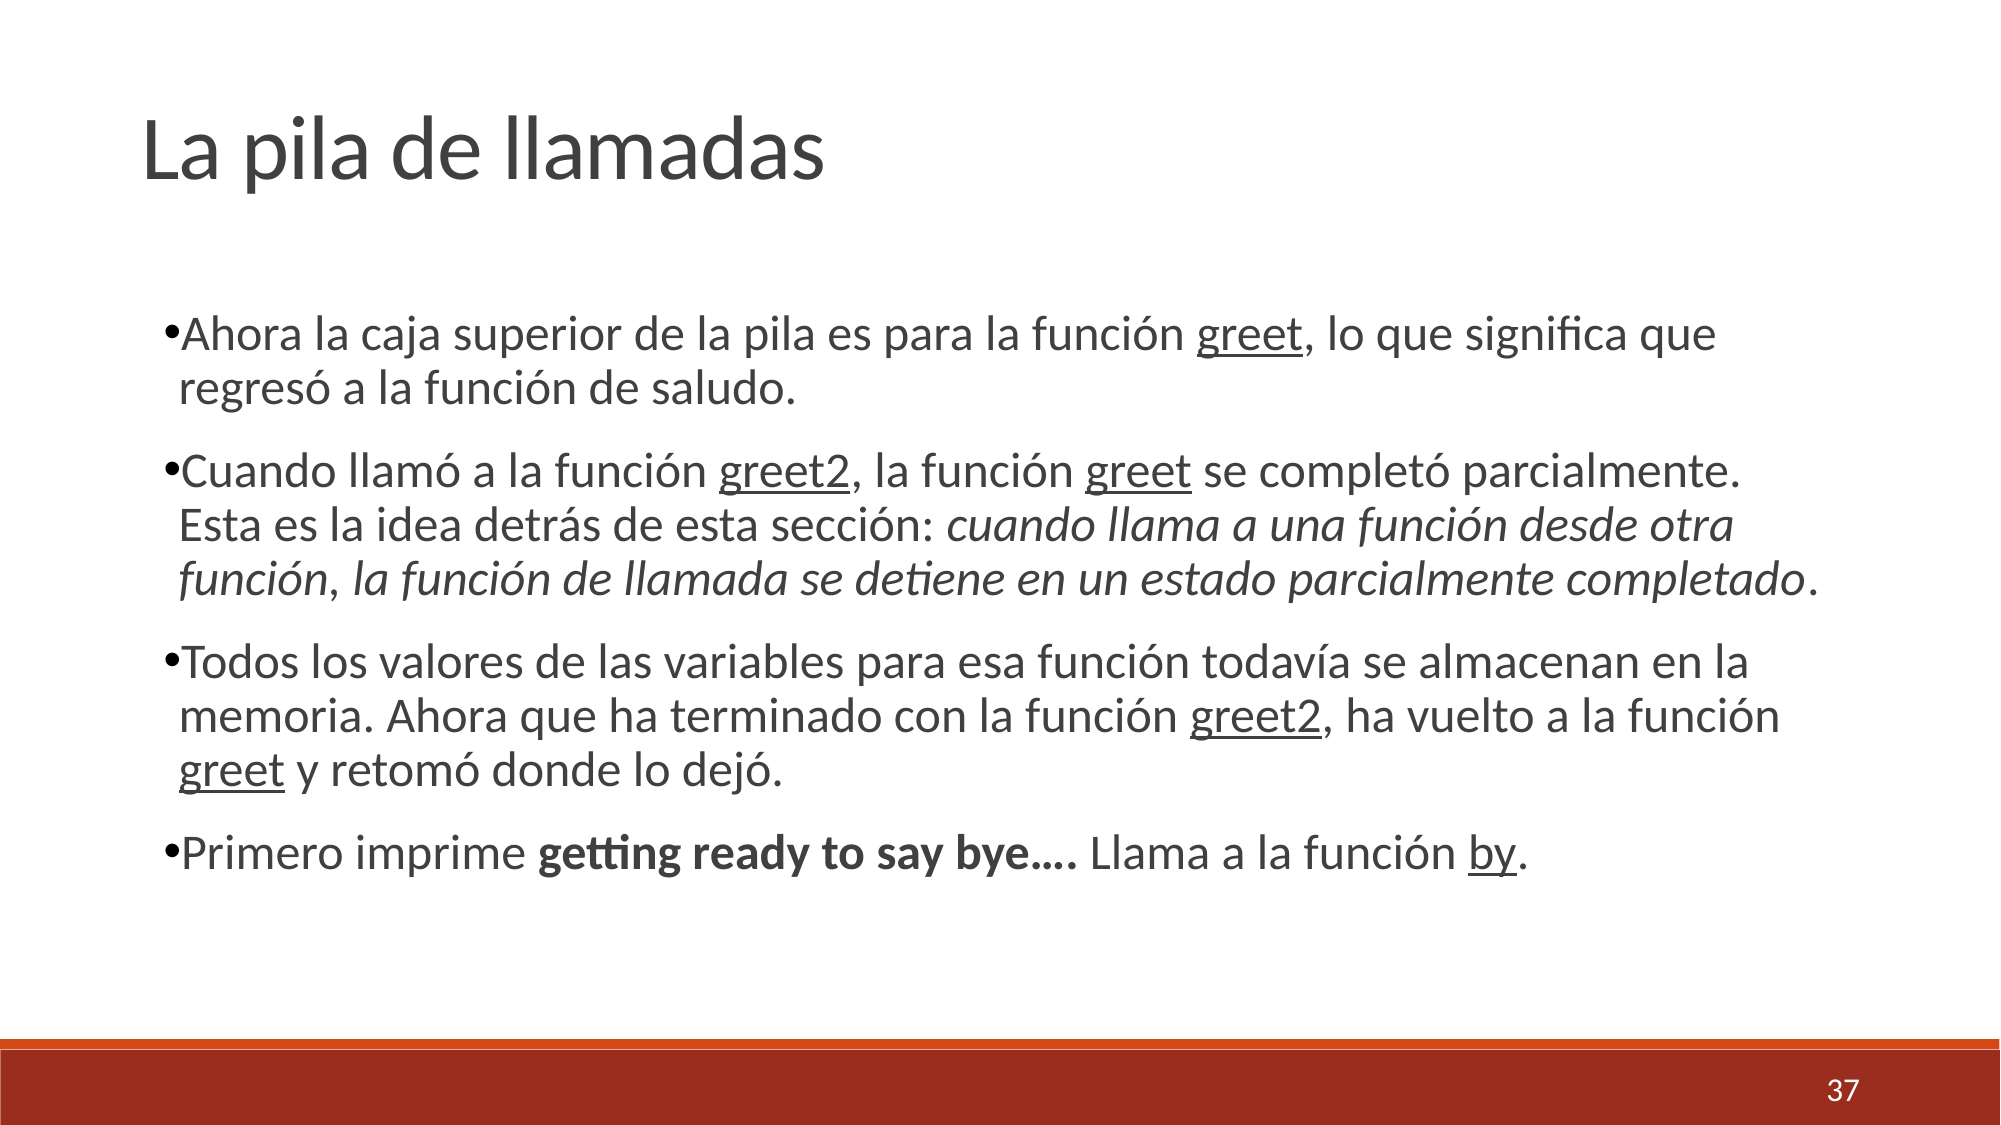

La pila de llamadas

Ahora la caja superior de la pila es para la función greet, lo que significa que regresó a la función de saludo.
Cuando llamó a la función greet2, la función greet se completó parcialmente. Esta es la idea detrás de esta sección: cuando llama a una función desde otra función, la función de llamada se detiene en un estado parcialmente completado.
Todos los valores de las variables para esa función todavía se almacenan en la memoria. Ahora que ha terminado con la función greet2, ha vuelto a la función greet y retomó donde lo dejó.
Primero imprime getting ready to say bye…. Llama a la función by.
37